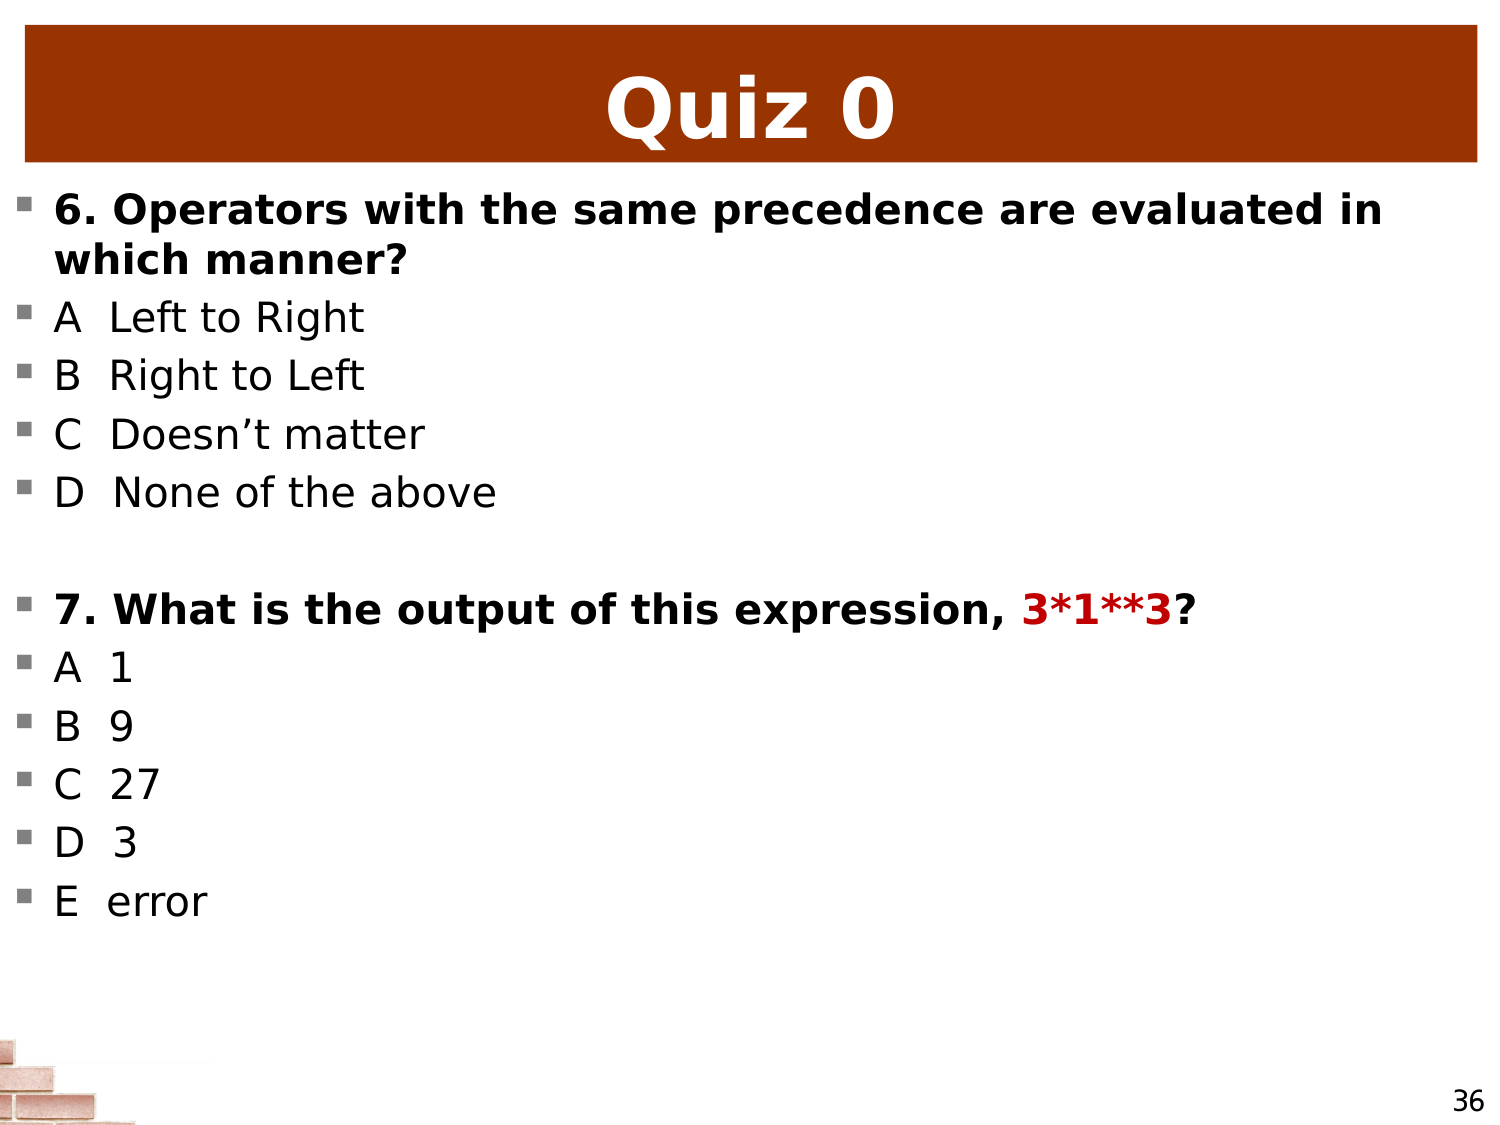

# Quiz 0
6. Operators with the same precedence are evaluated in which manner?
A  Left to Right
B  Right to Left
C  Doesn’t matter
D  None of the above

7. What is the output of this expression, 3*1**3?
A  1
B  9
C  27
D  3
E  error
36